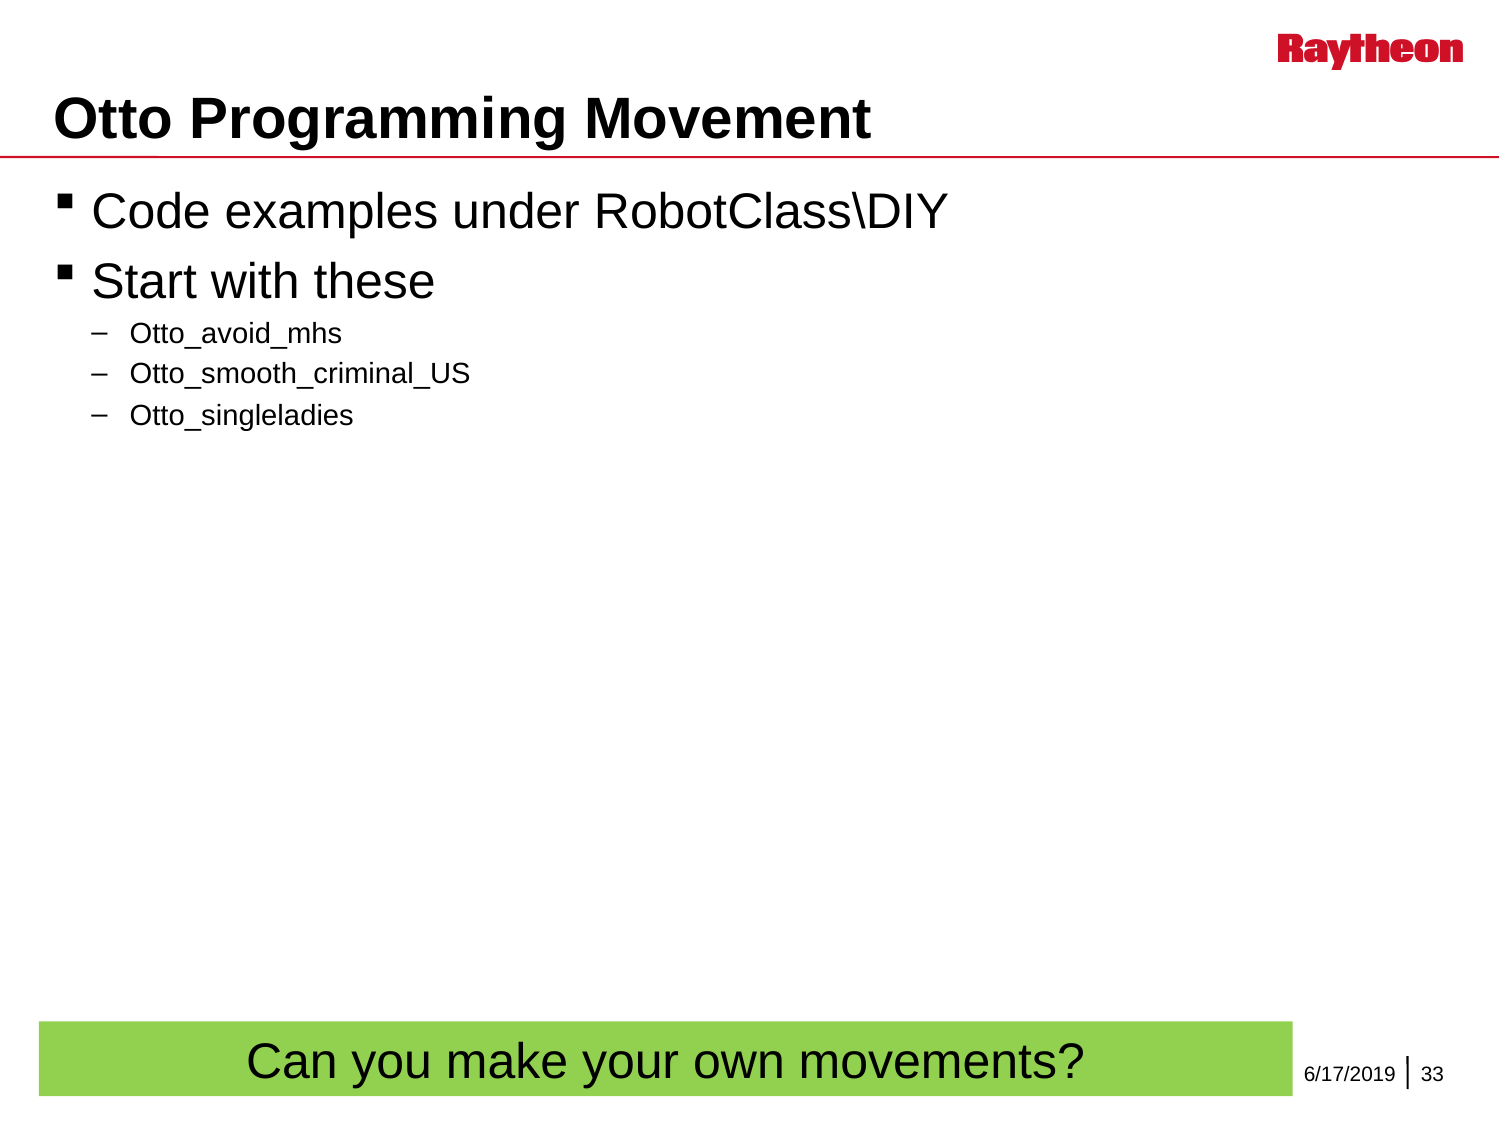

# Otto Programming Movement
Code examples under RobotClass\DIY
Start with these
Otto_avoid_mhs
Otto_smooth_criminal_US
Otto_singleladies
Can you make your own movements?
6/17/2019
33